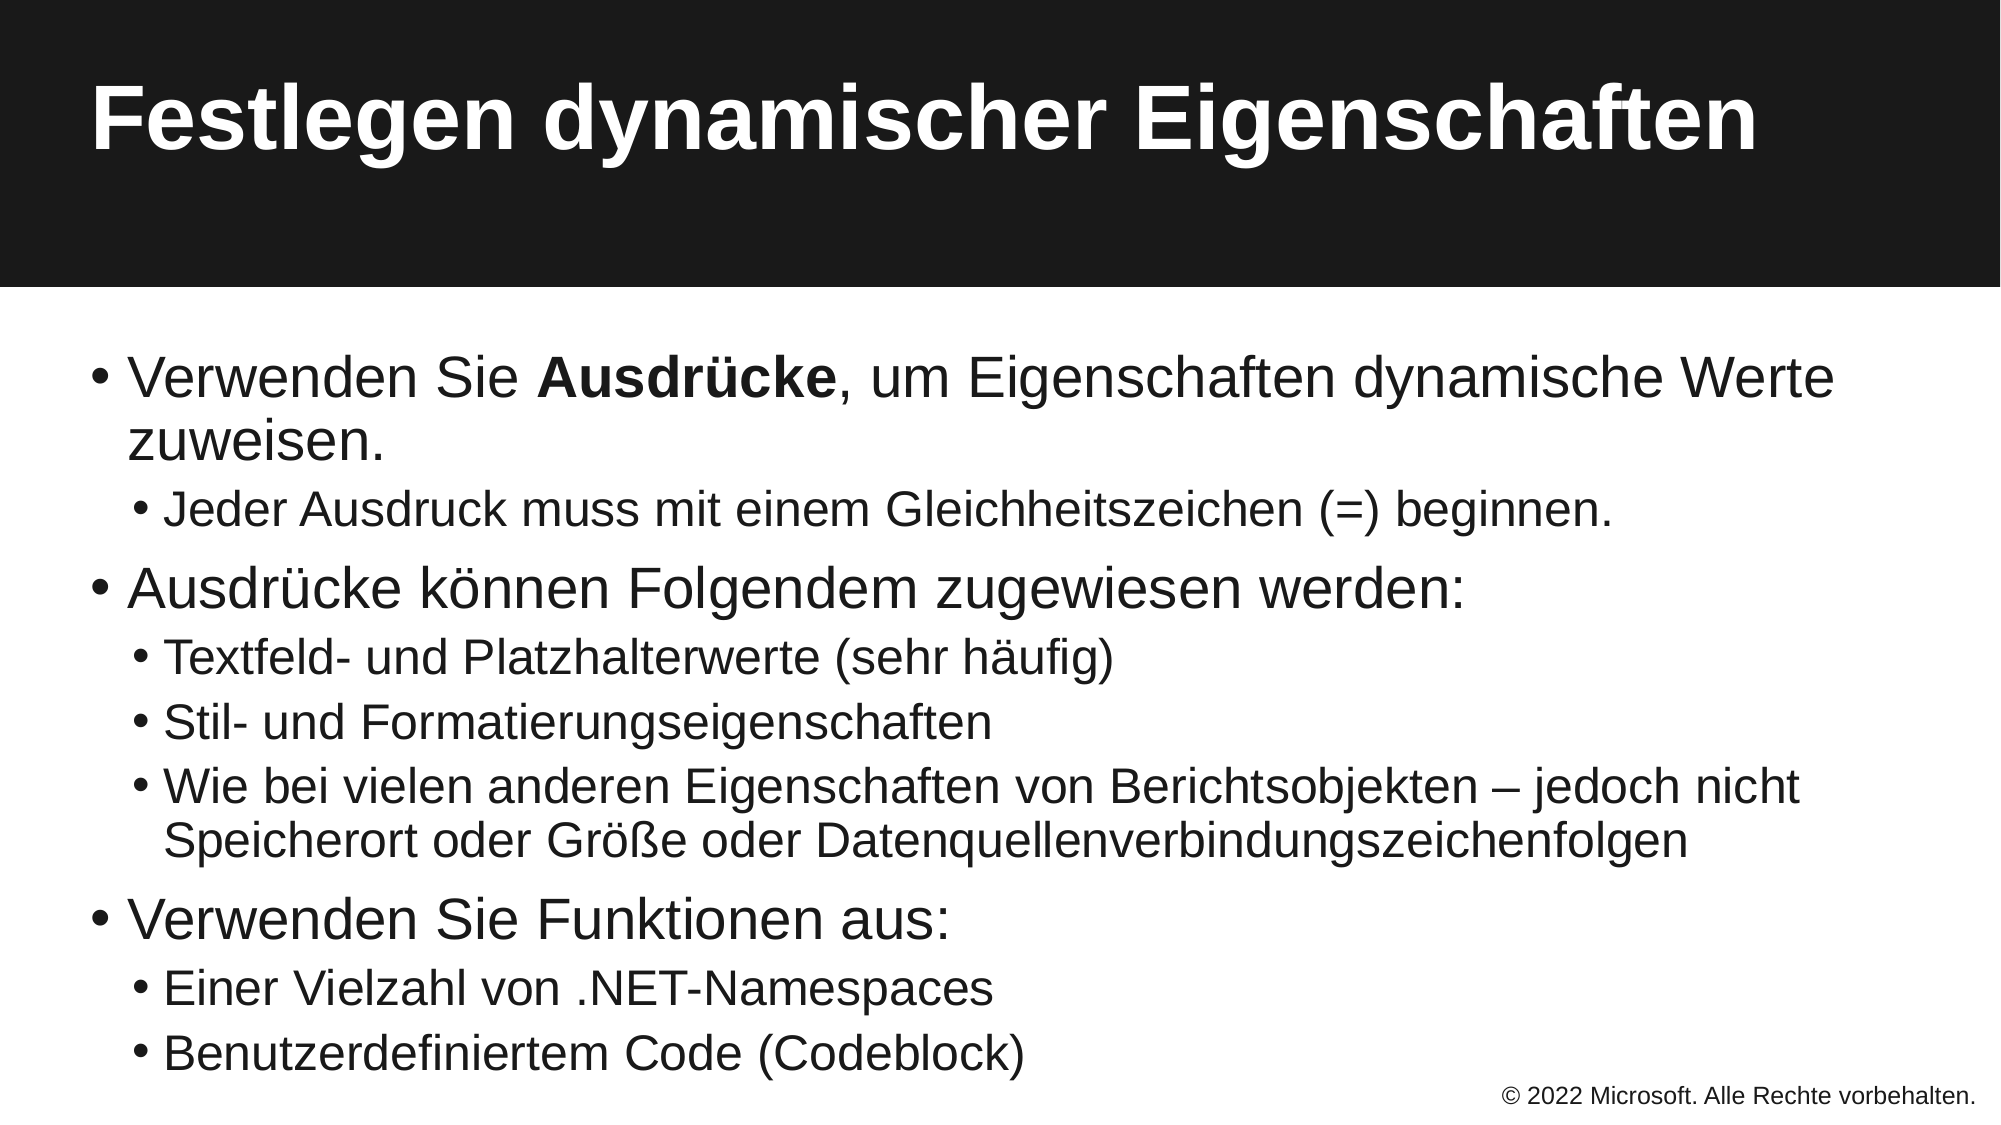

# Festlegen dynamischer Eigenschaften

Verwenden Sie Ausdrücke, um Eigenschaften dynamische Werte zuweisen.
Jeder Ausdruck muss mit einem Gleichheitszeichen (=) beginnen.
Ausdrücke können Folgendem zugewiesen werden:
Textfeld- und Platzhalterwerte (sehr häufig)
Stil- und Formatierungseigenschaften
Wie bei vielen anderen Eigenschaften von Berichtsobjekten – jedoch nicht Speicherort oder Größe oder Datenquellenverbindungszeichenfolgen
Verwenden Sie Funktionen aus:
Einer Vielzahl von .NET-Namespaces
Benutzerdefiniertem Code (Codeblock)

© 2022 Microsoft. Alle Rechte vorbehalten.